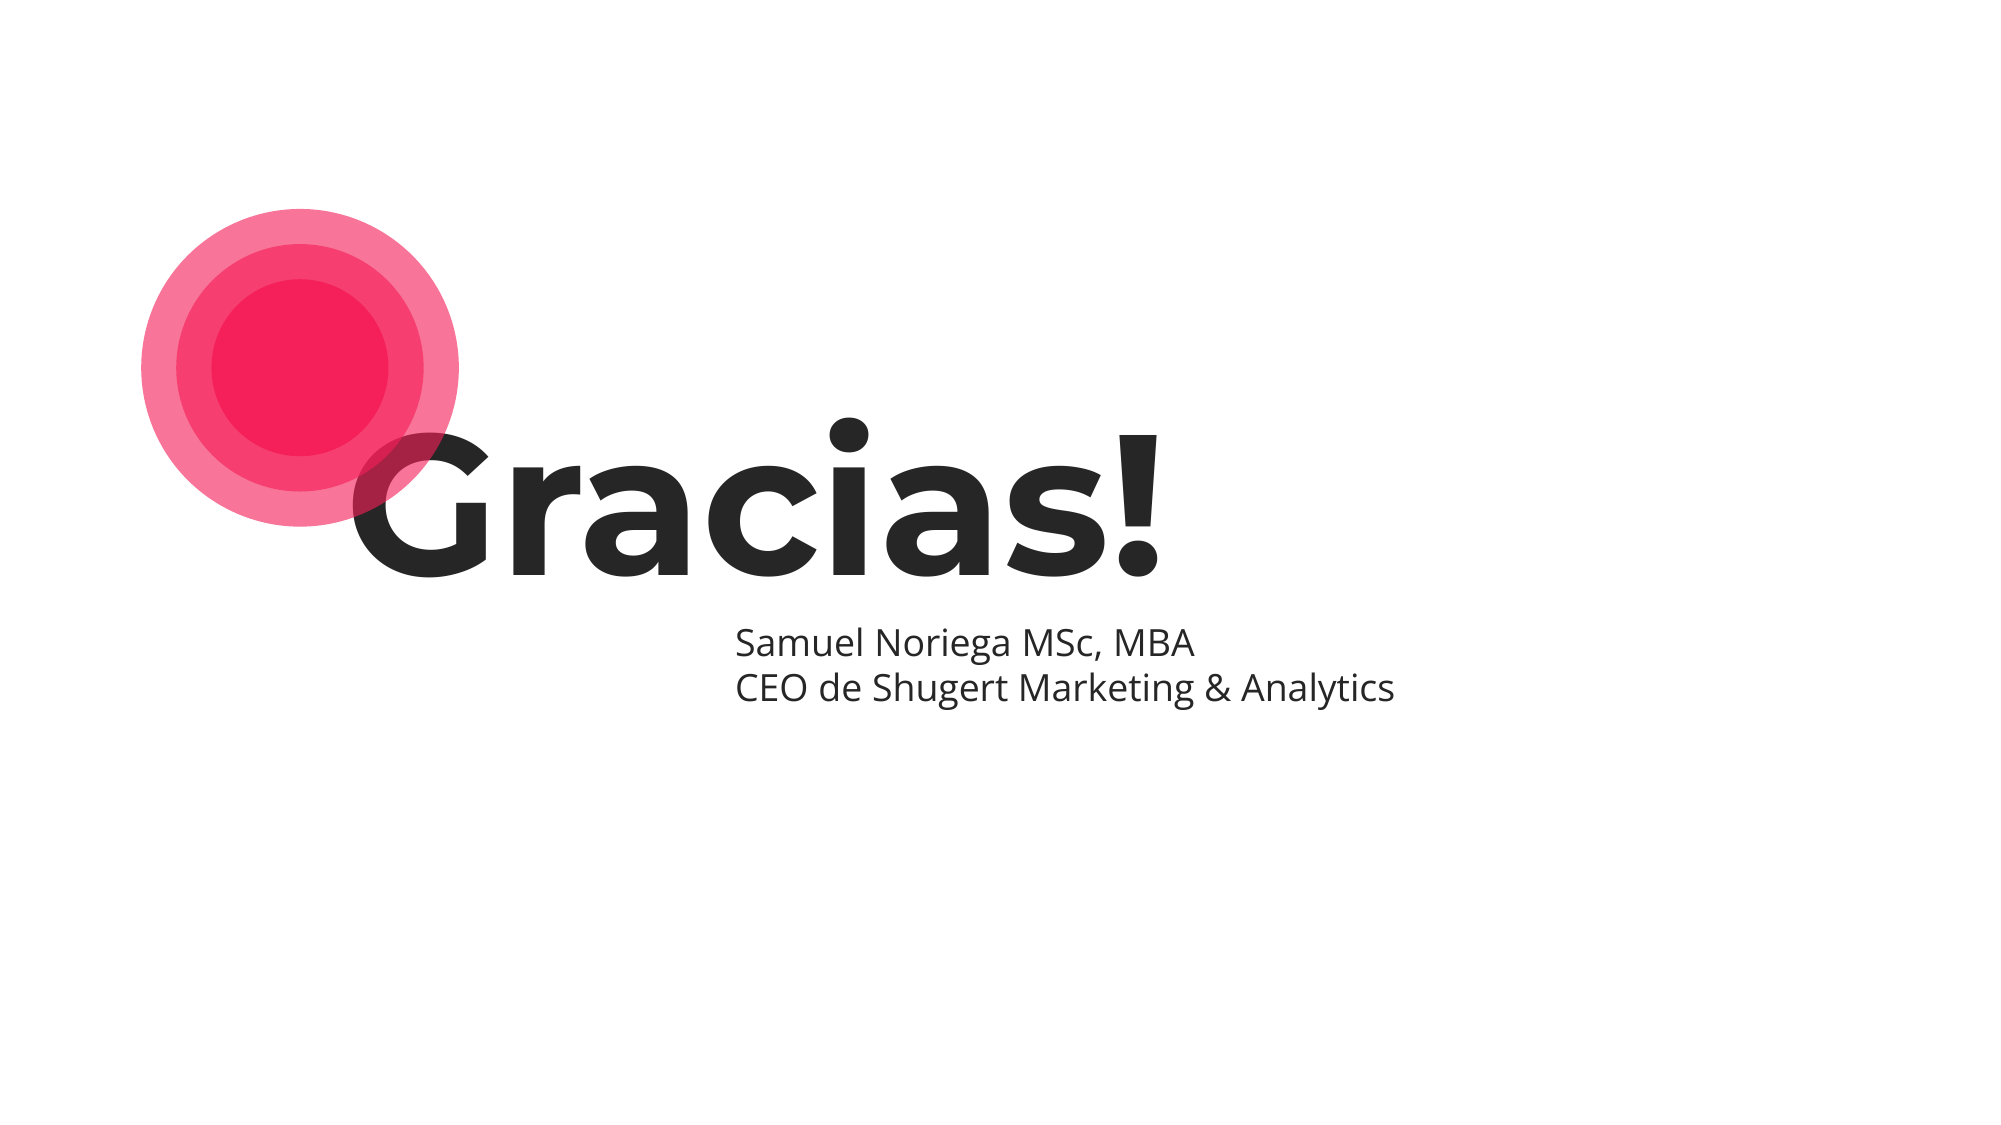

Gracias!
Samuel Noriega MSc, MBA
CEO de Shugert Marketing & Analytics